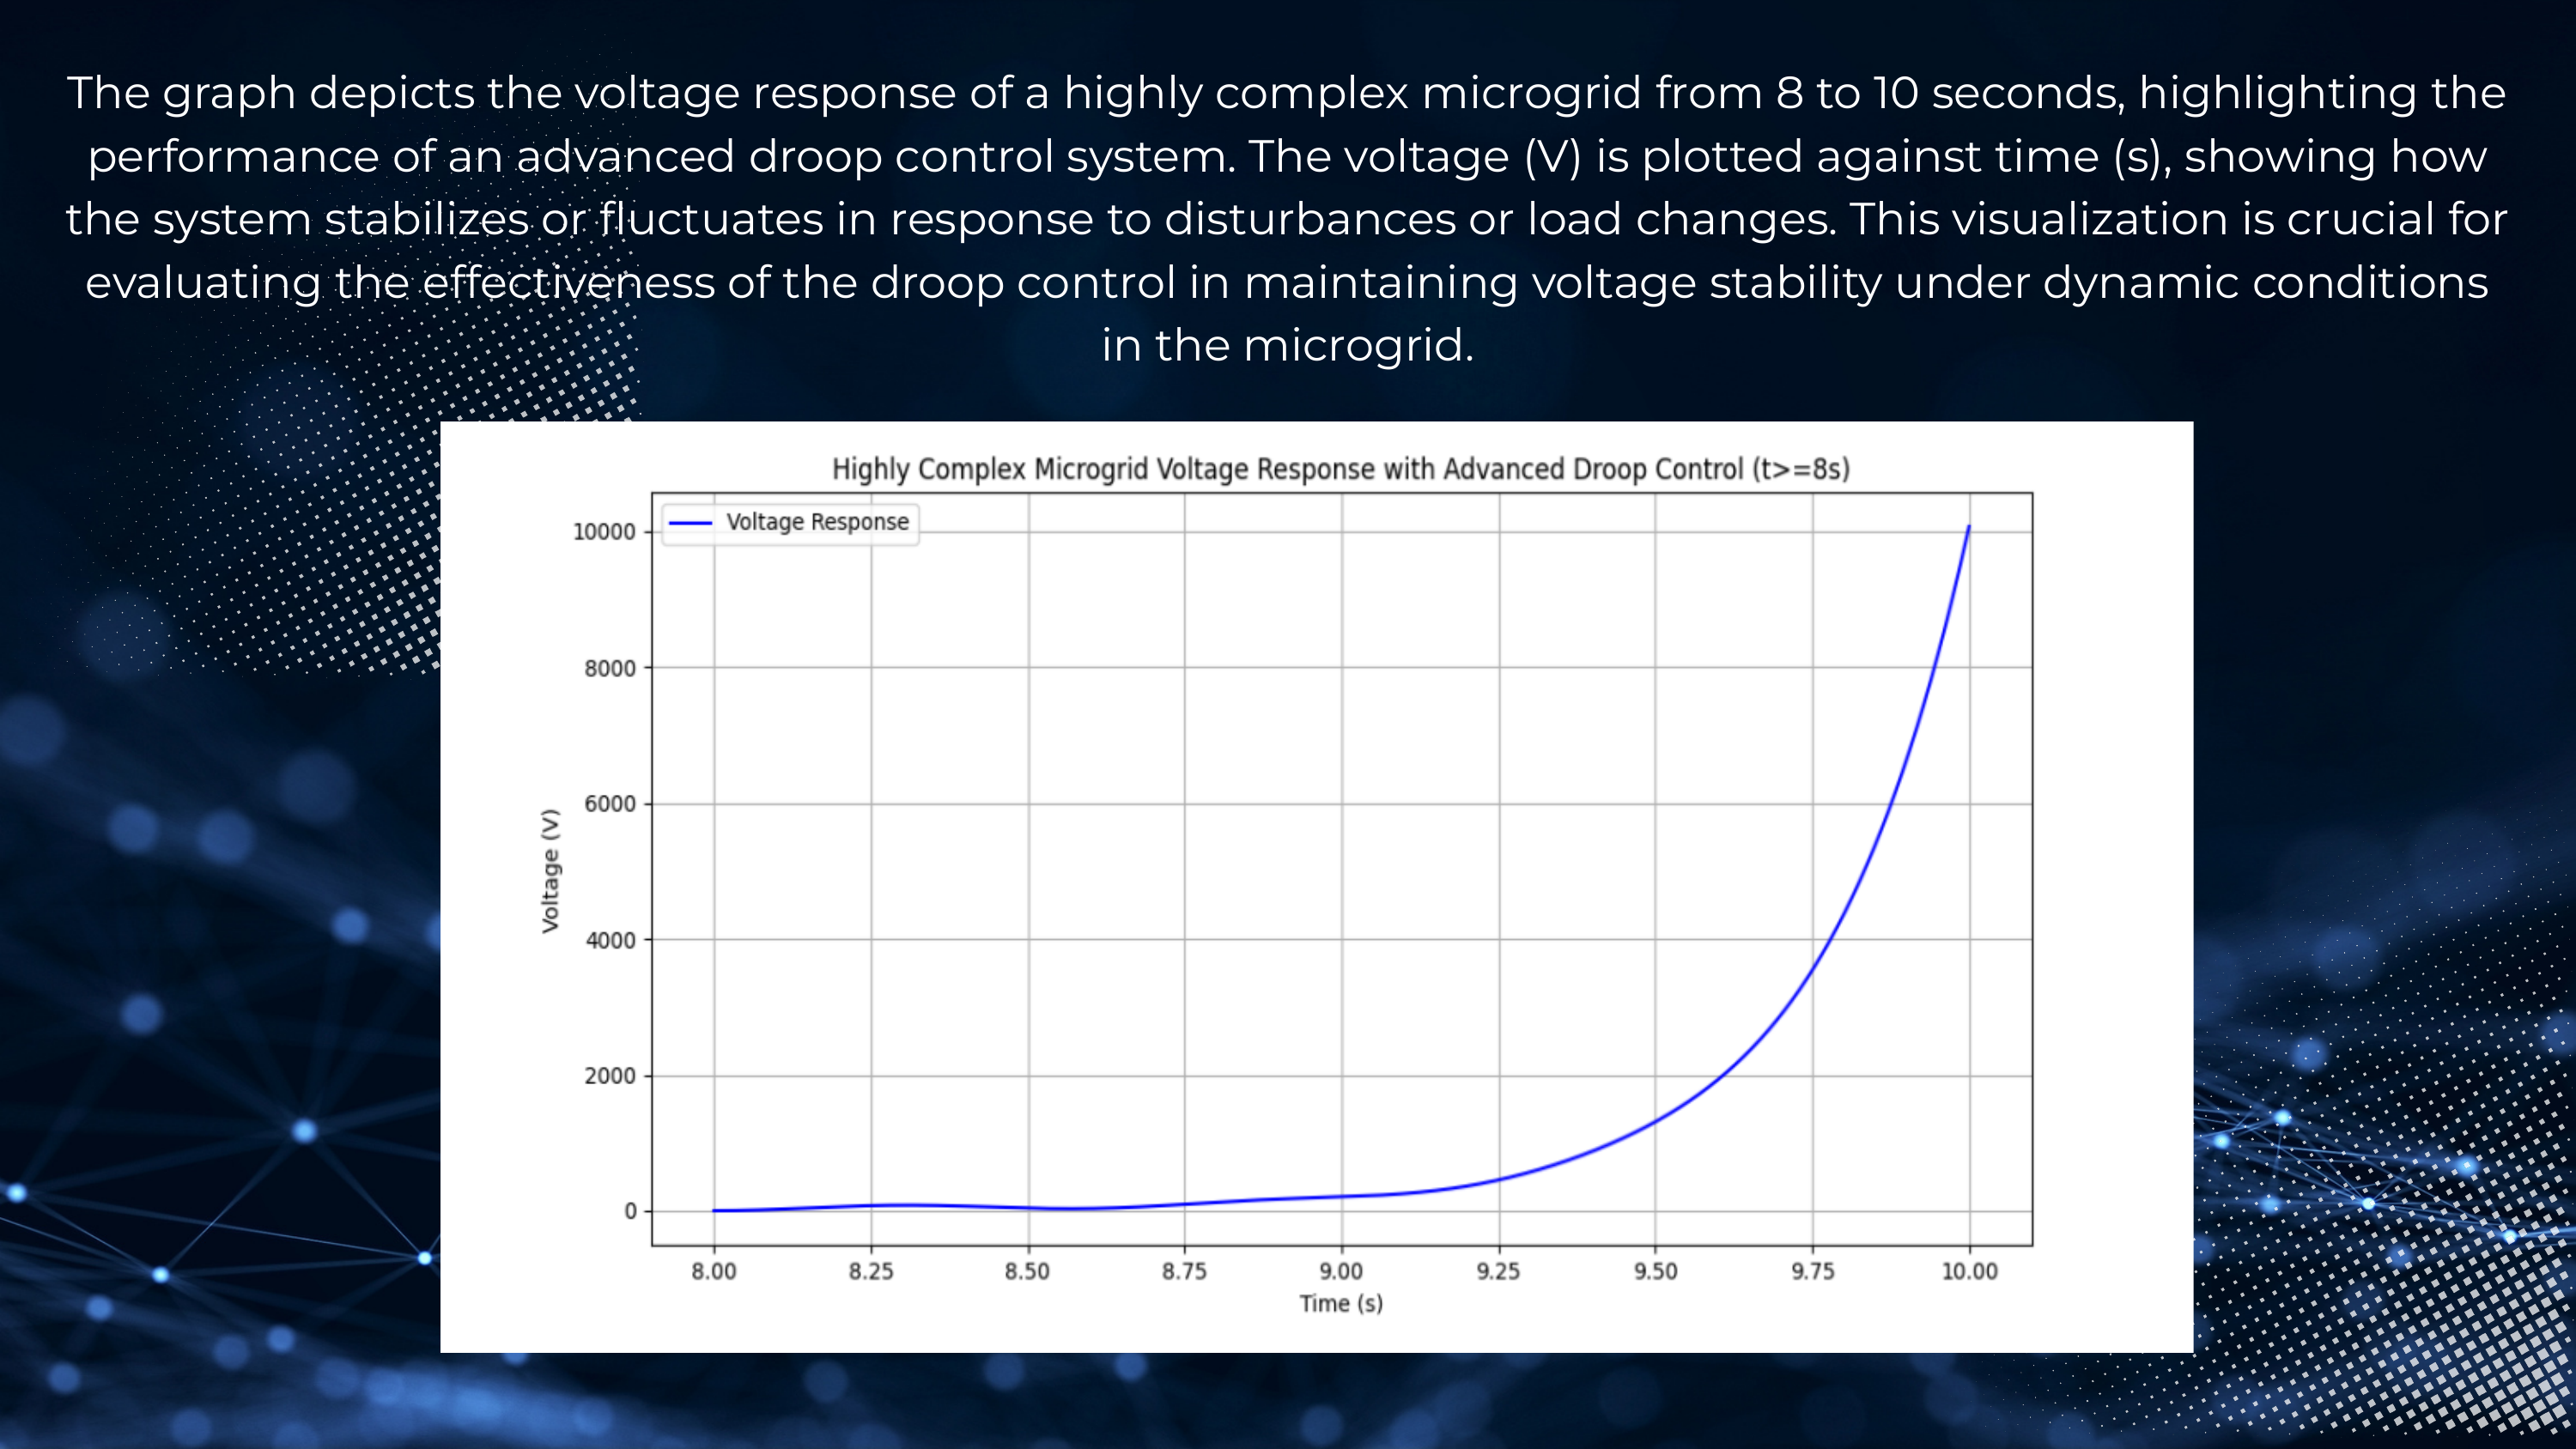

The graph depicts the voltage response of a highly complex microgrid from 8 to 10 seconds, highlighting the performance of an advanced droop control system. The voltage (V) is plotted against time (s), showing how the system stabilizes or fluctuates in response to disturbances or load changes. This visualization is crucial for evaluating the effectiveness of the droop control in maintaining voltage stability under dynamic conditions in the microgrid.